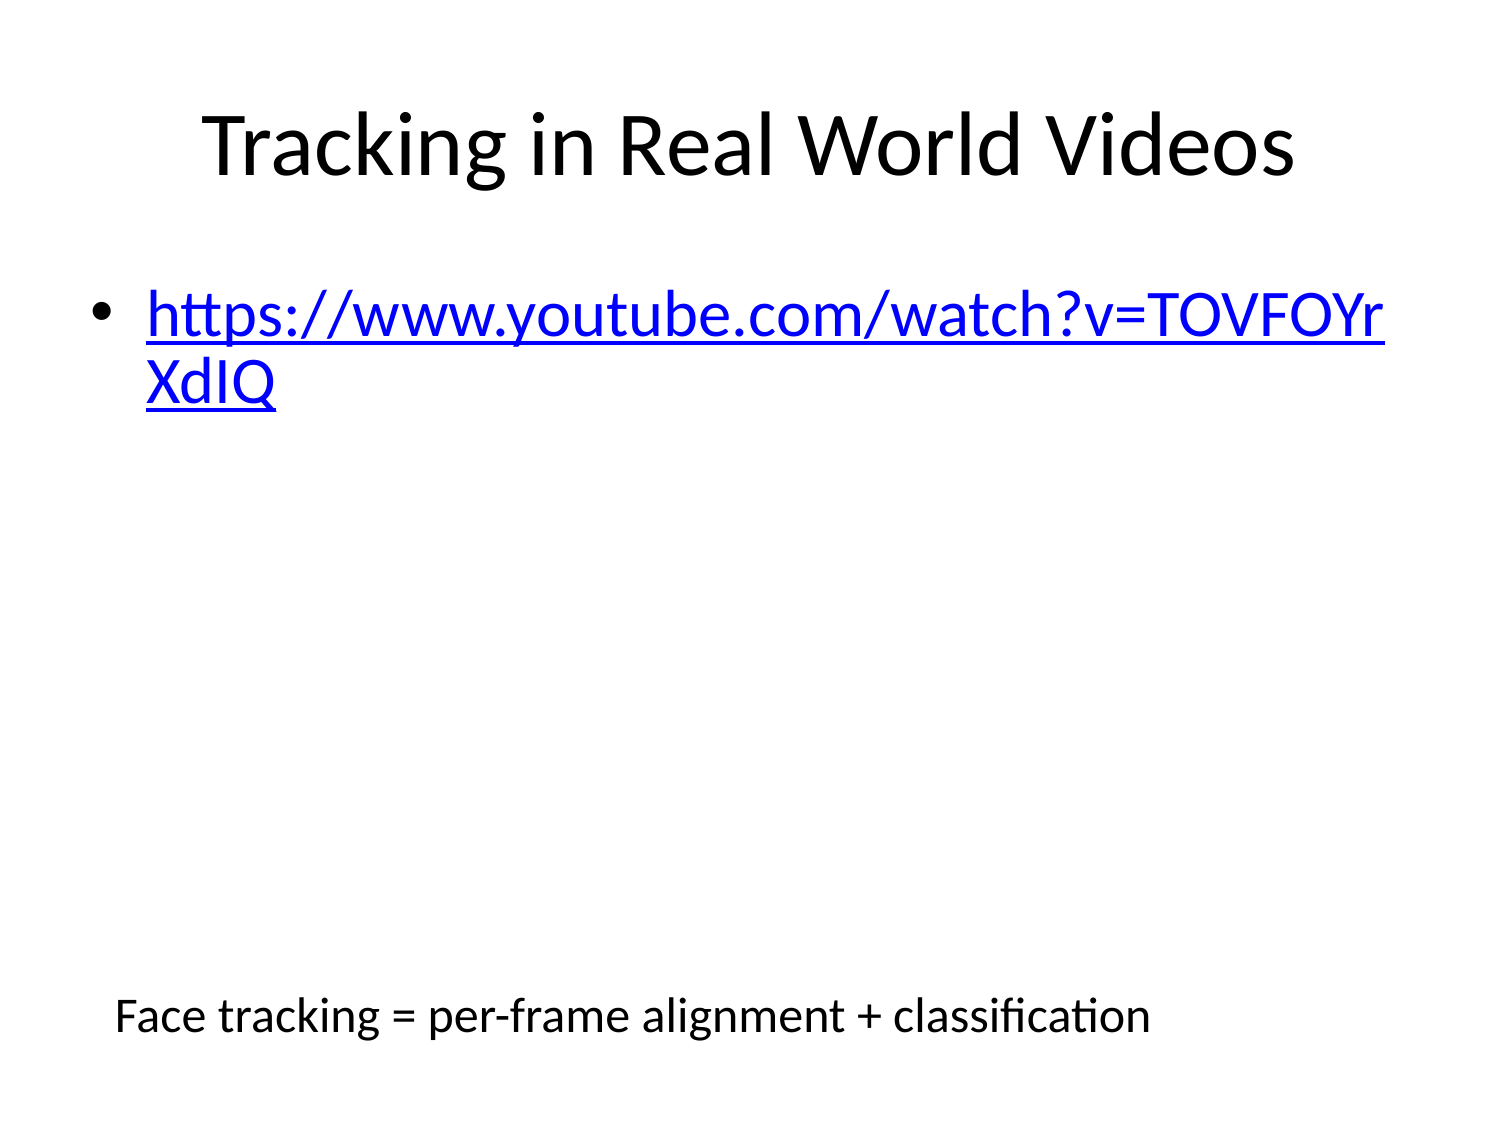

# Tracking in Real World Videos
https://www.youtube.com/watch?v=TOVFOYrXdIQ
Face tracking = per-frame alignment + classification